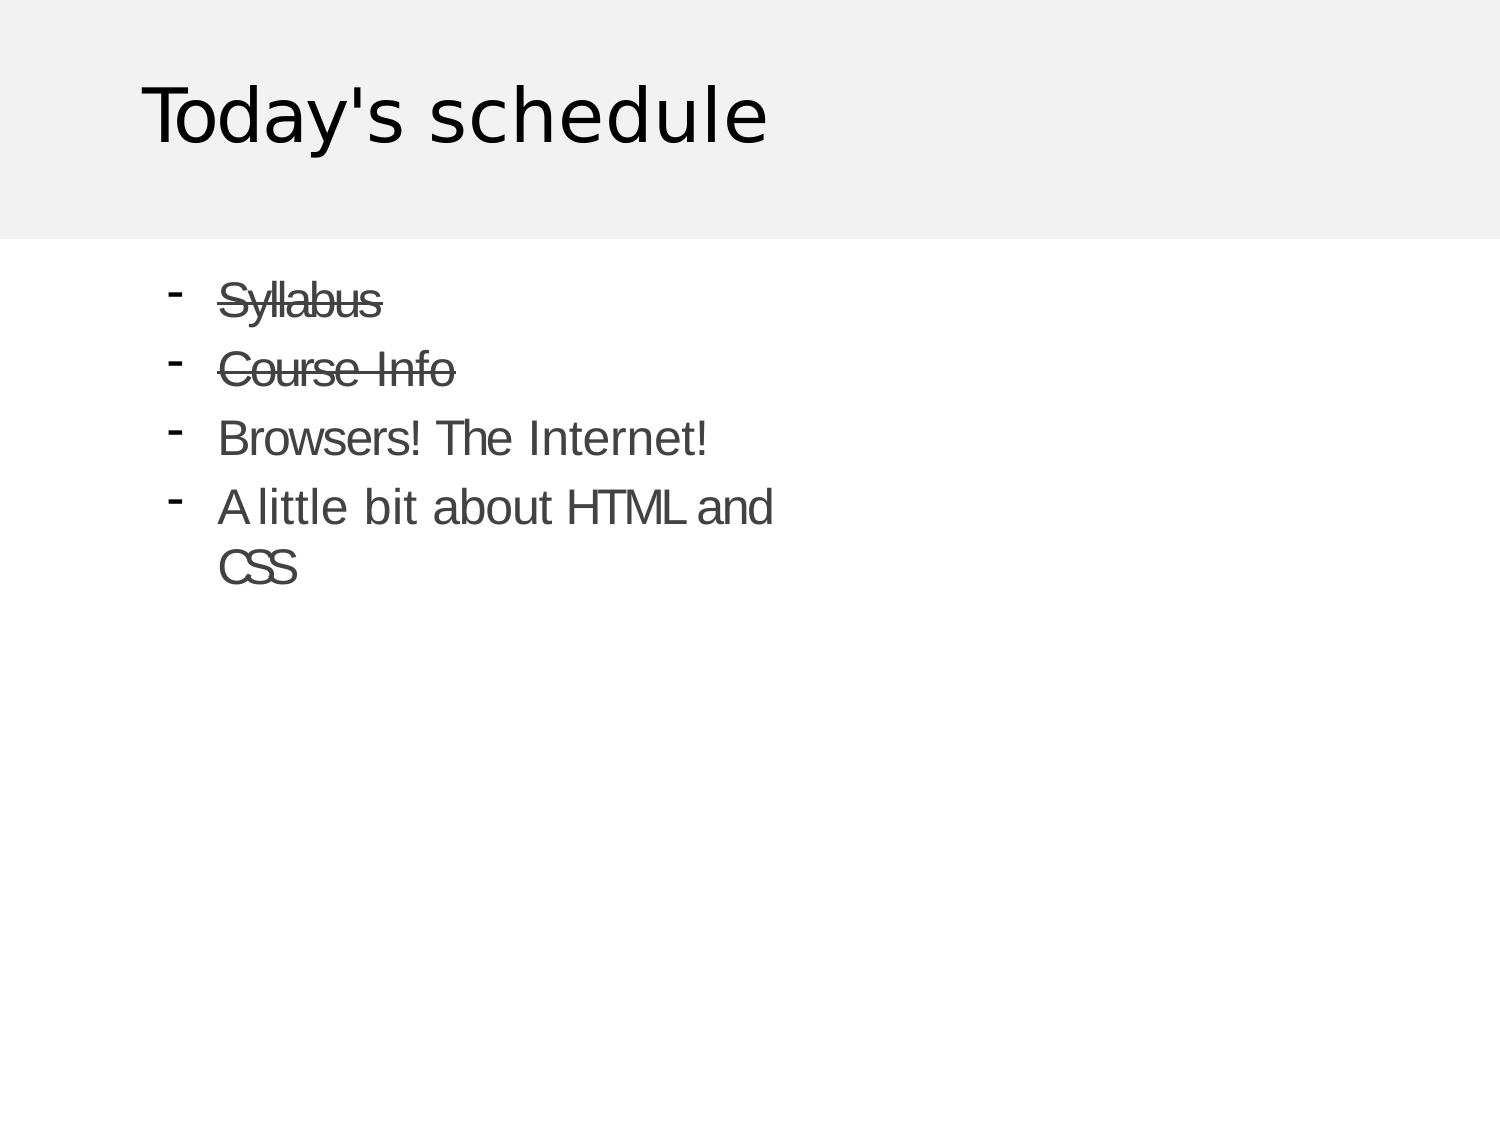

# Today's schedule
Syllabus
Course Info
Browsers! The Internet!
A little bit about HTML and CSS